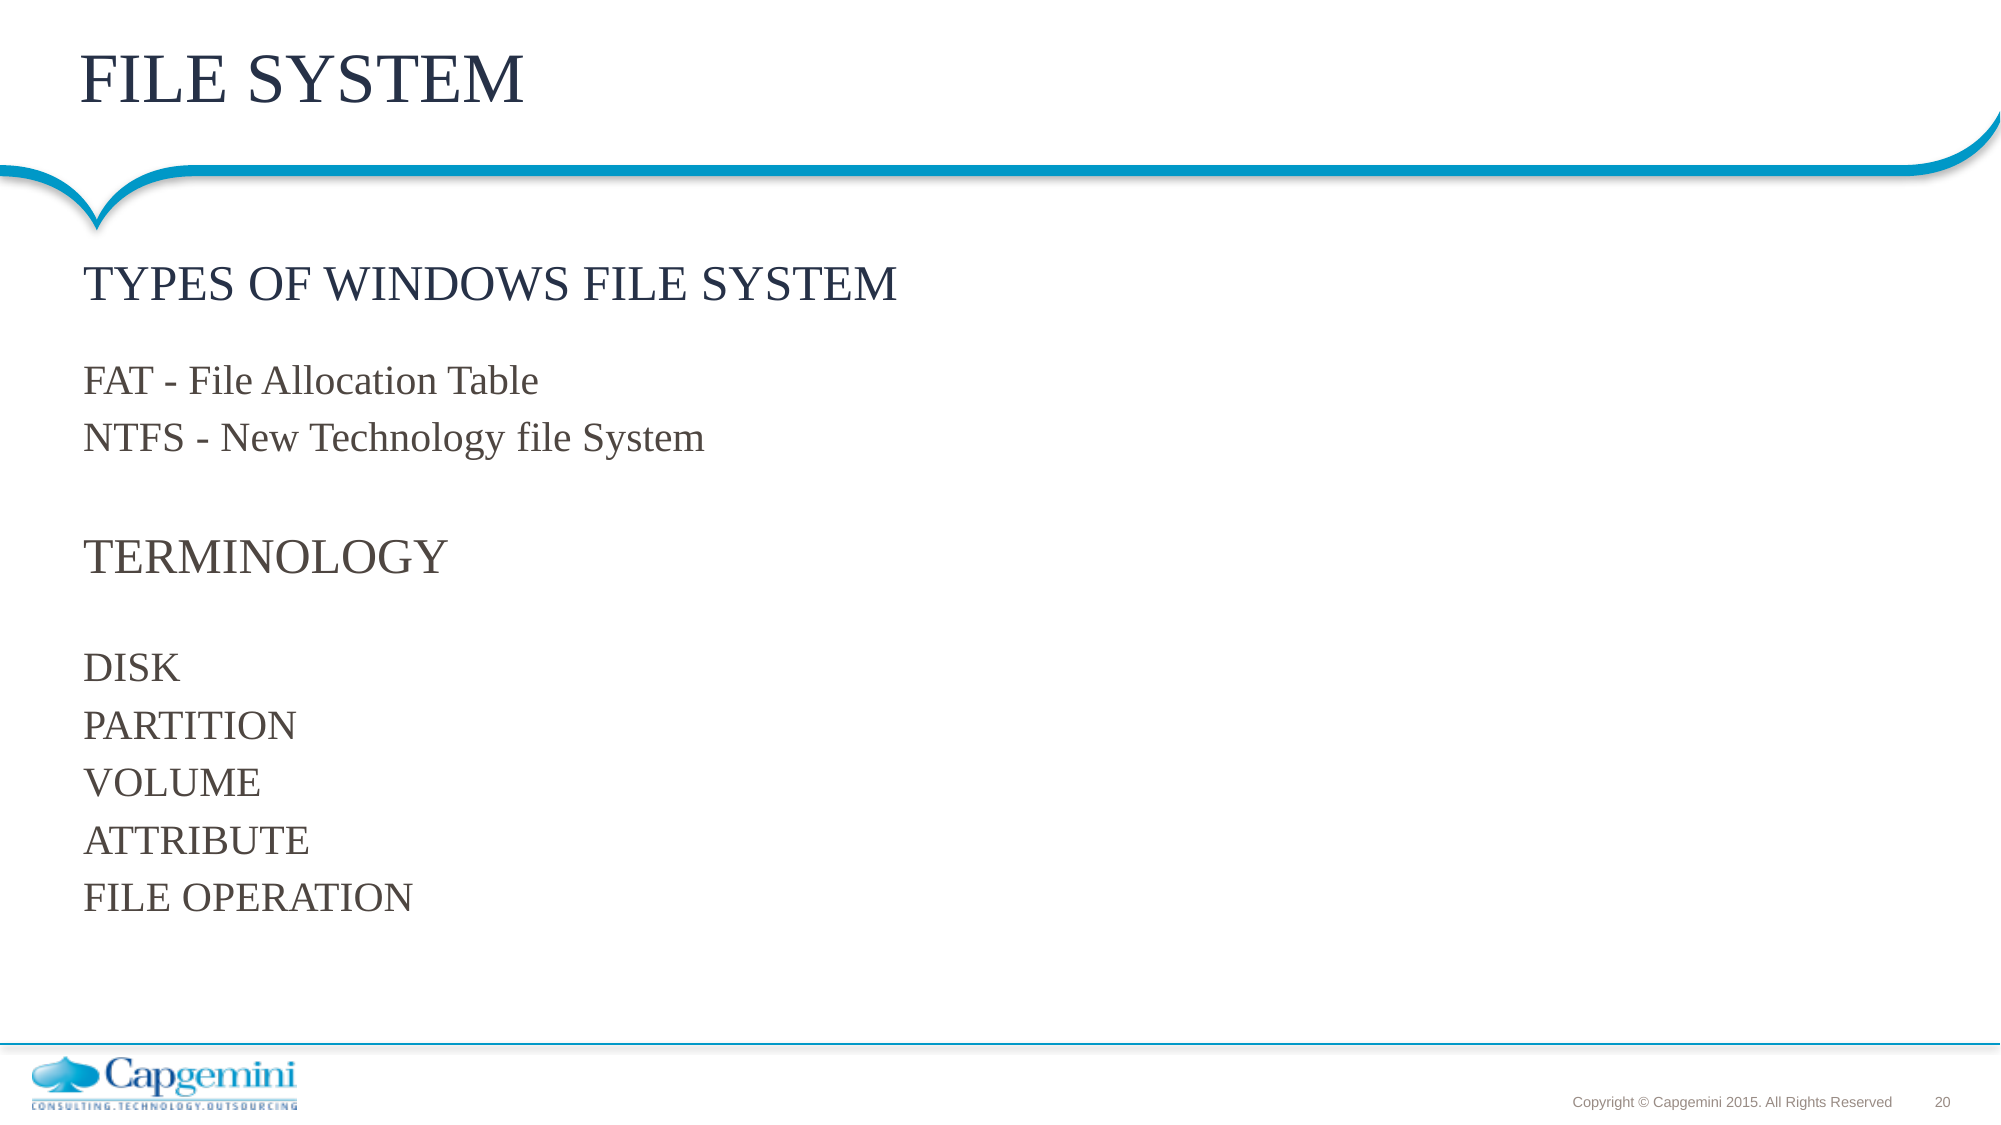

FILE SYSTEM
TYPES OF WINDOWS FILE SYSTEM

FAT - File Allocation Table
NTFS - New Technology file System

TERMINOLOGY

DISK
PARTITION
VOLUME
ATTRIBUTE
FILE OPERATION